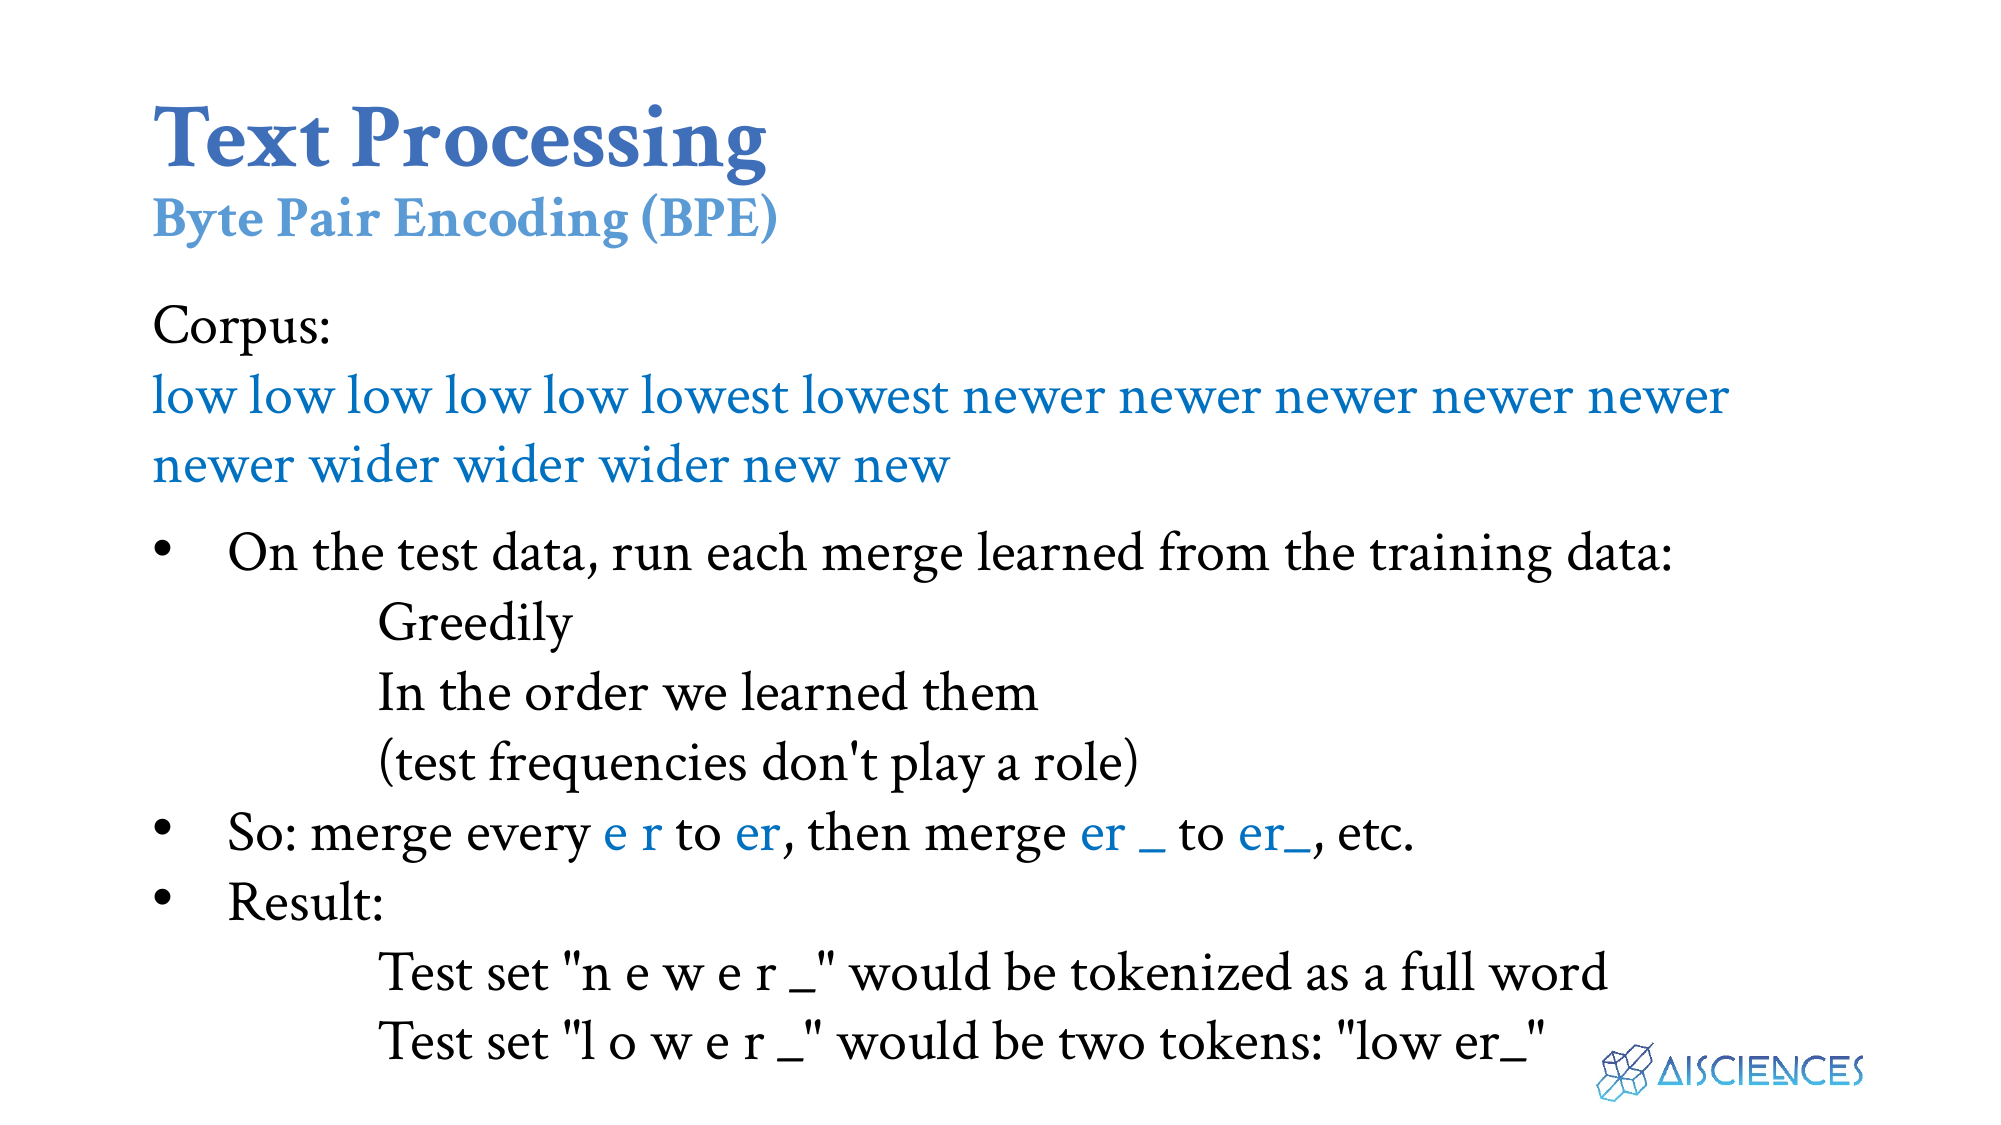

# Text Processing Byte Pair Encoding (BPE)
Corpus:
low low low low low lowest lowest newer newer newer newer newer newer wider wider wider new new
On the test data, run each merge learned from the training data:
	Greedily
	In the order we learned them
	(test frequencies don't play a role)
So: merge every e r to er, then merge er _ to er_, etc.
Result:
	Test set "n e w e r _" would be tokenized as a full word
	Test set "l o w e r _" would be two tokens: "low er_"